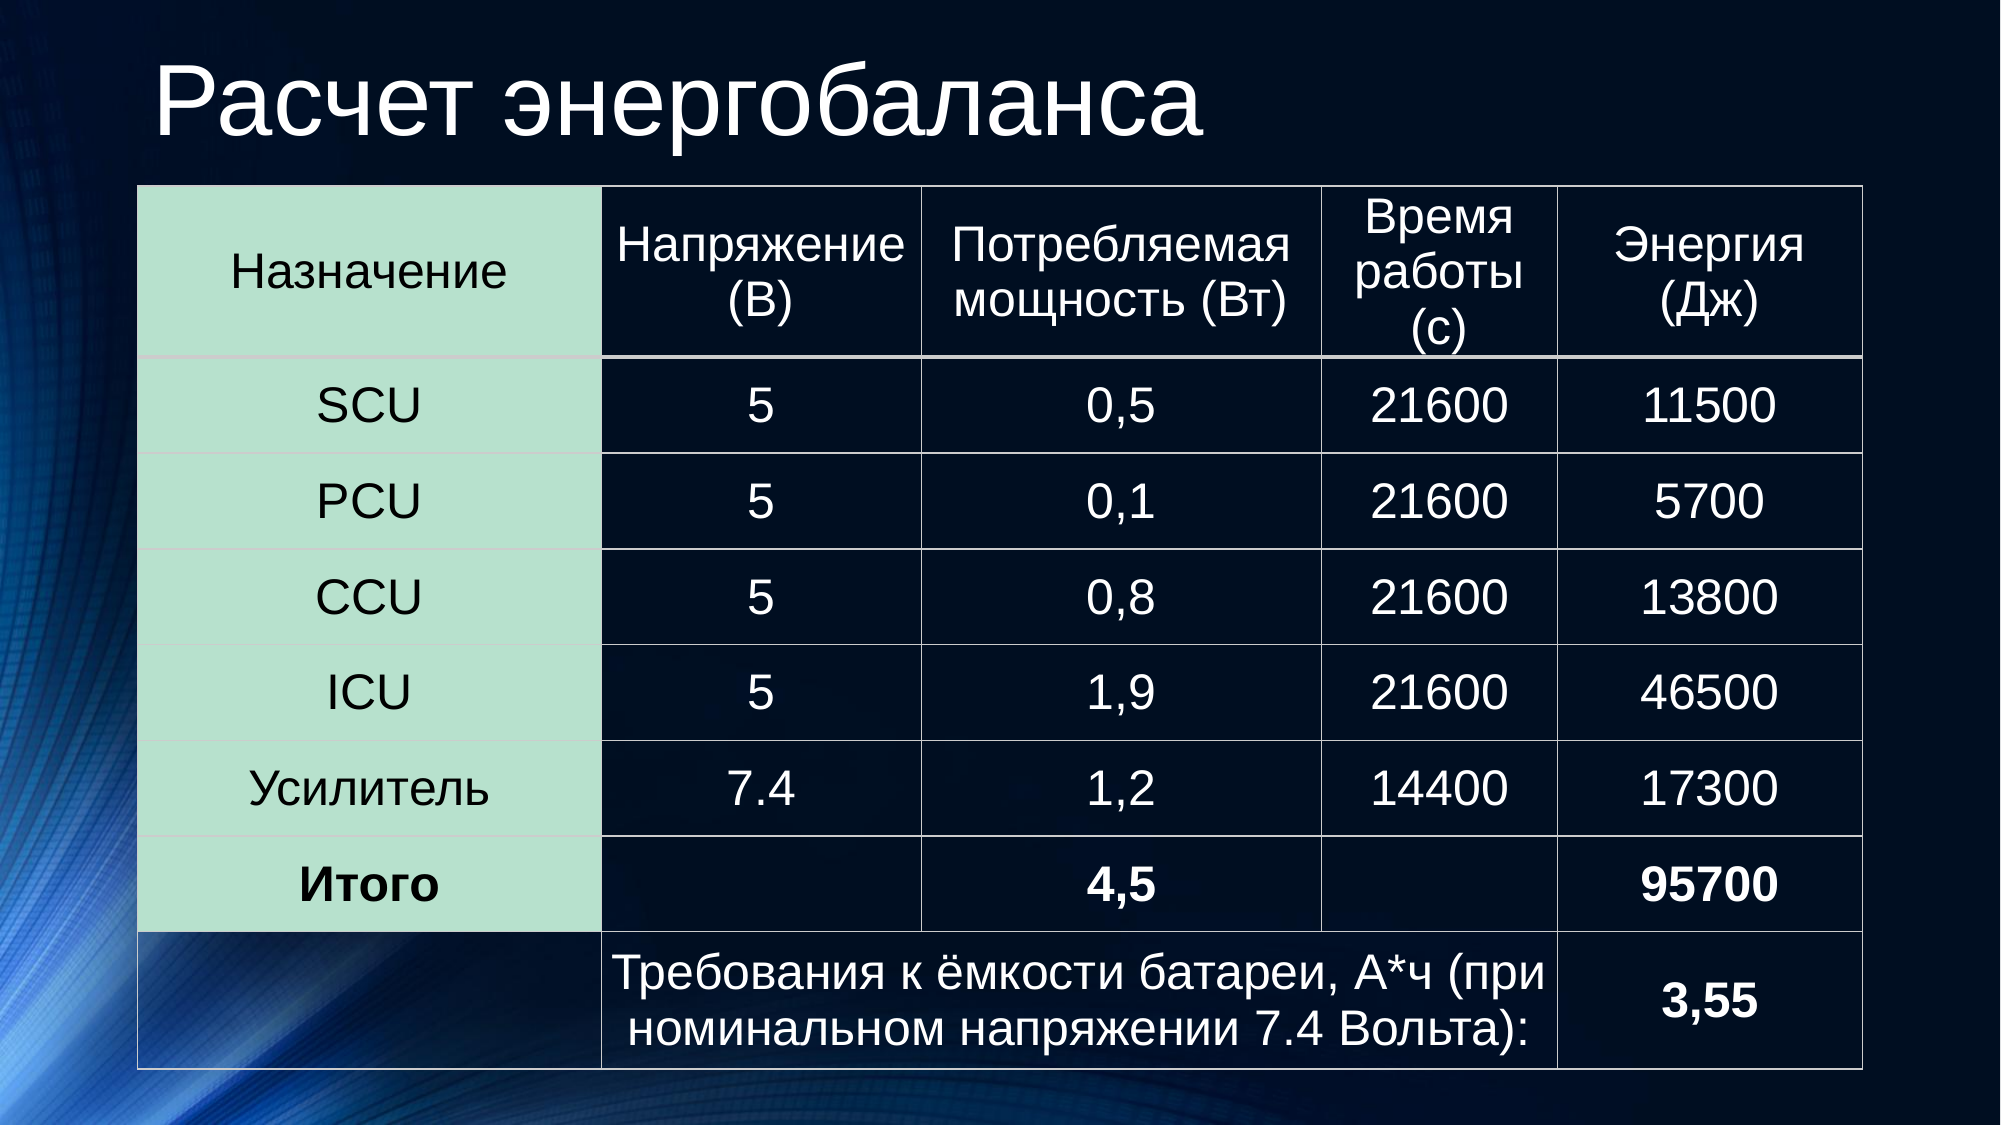

# Расчет энергобаланса
| Назначение | Напряжение (В) | Потребляемая мощность (Вт) | Время работы (с) | Энергия (Дж) |
| --- | --- | --- | --- | --- |
| SCU | 5 | 0,5 | 21600 | 11500 |
| PCU | 5 | 0,1 | 21600 | 5700 |
| CCU | 5 | 0,8 | 21600 | 13800 |
| ICU | 5 | 1,9 | 21600 | 46500 |
| Усилитель | 7.4 | 1,2 | 14400 | 17300 |
| Итого |  | 4,5 |  | 95700 |
|  | Требования к ёмкости батареи, А\*ч (при номинальном напряжении 7.4 Вольта): |  |  | 3,55 |